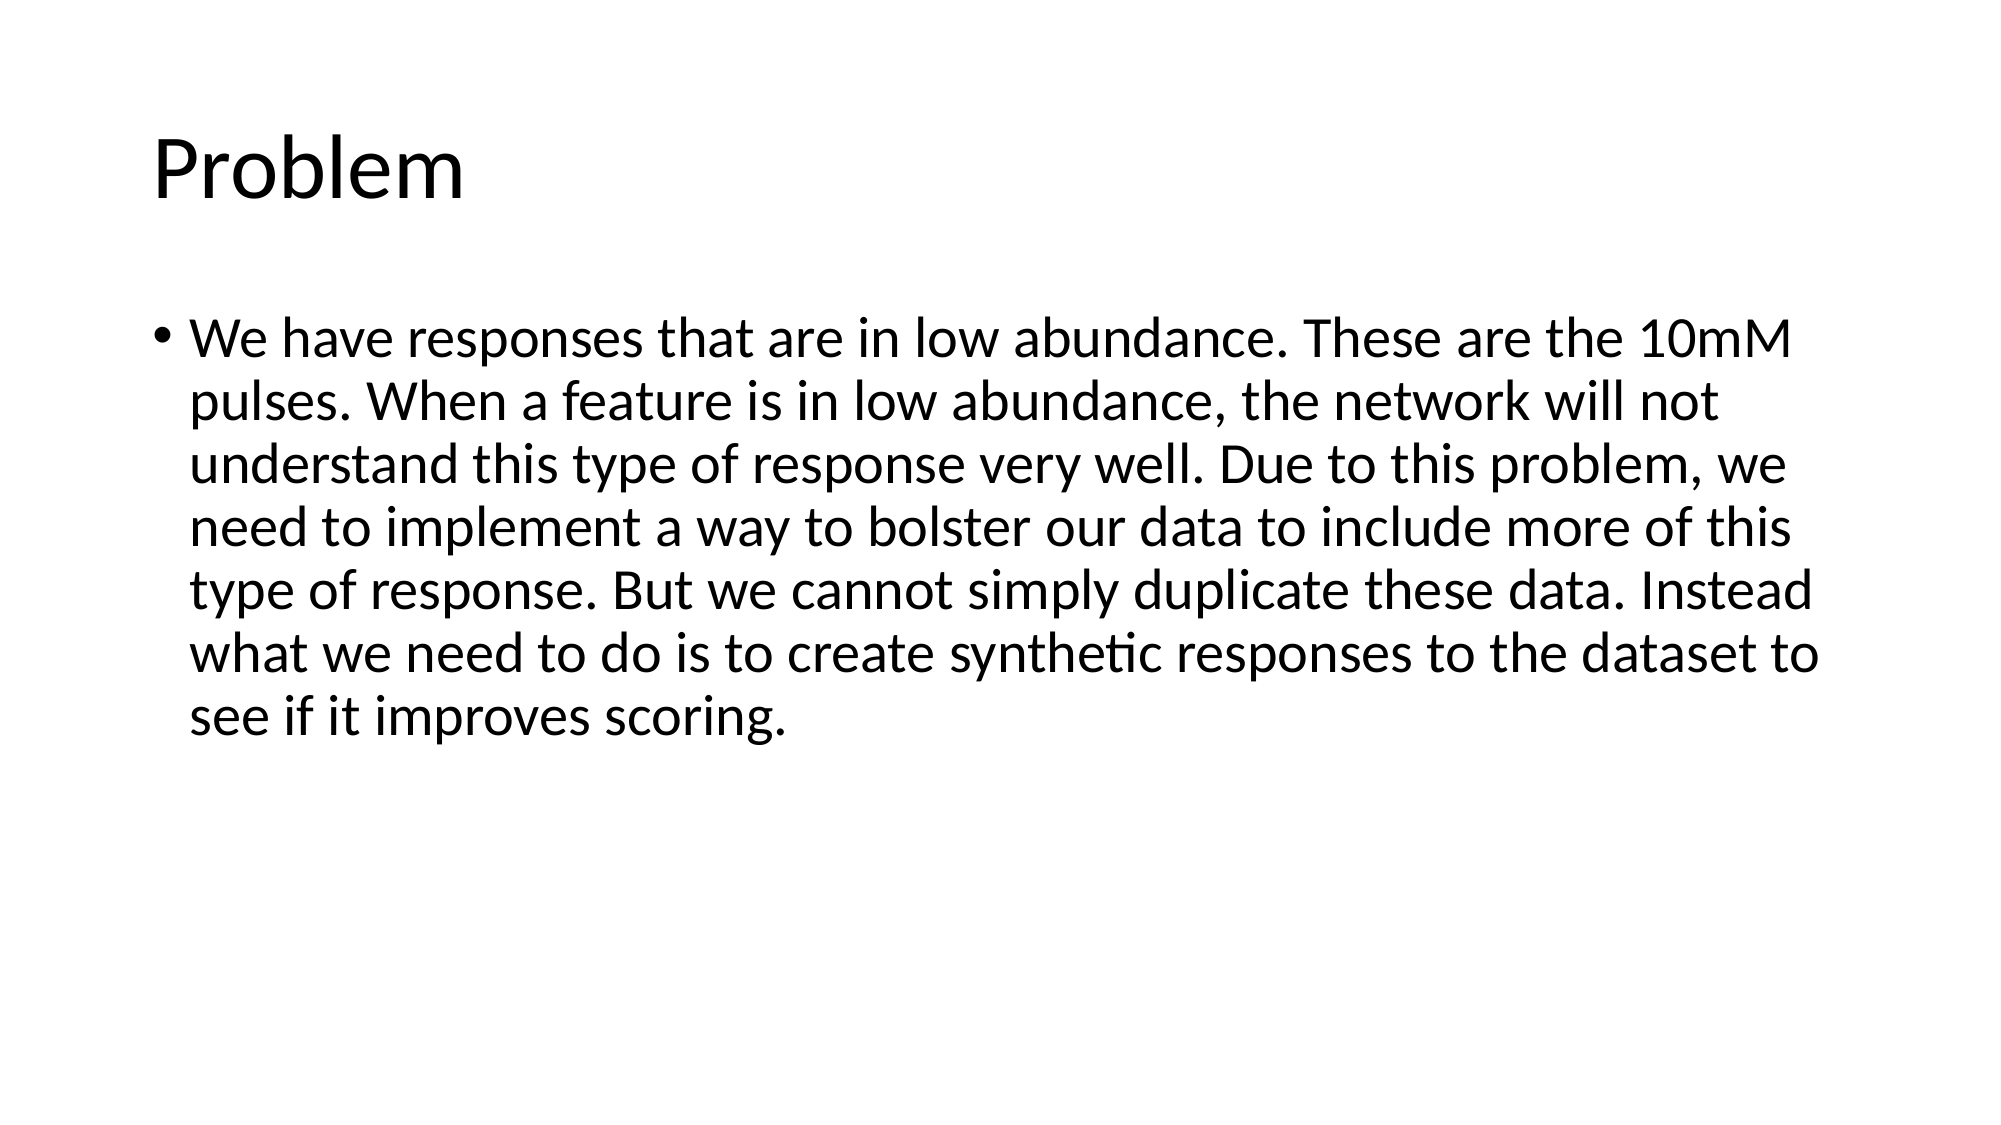

# Problem
We have responses that are in low abundance. These are the 10mM pulses. When a feature is in low abundance, the network will not understand this type of response very well. Due to this problem, we need to implement a way to bolster our data to include more of this type of response. But we cannot simply duplicate these data. Instead what we need to do is to create synthetic responses to the dataset to see if it improves scoring.